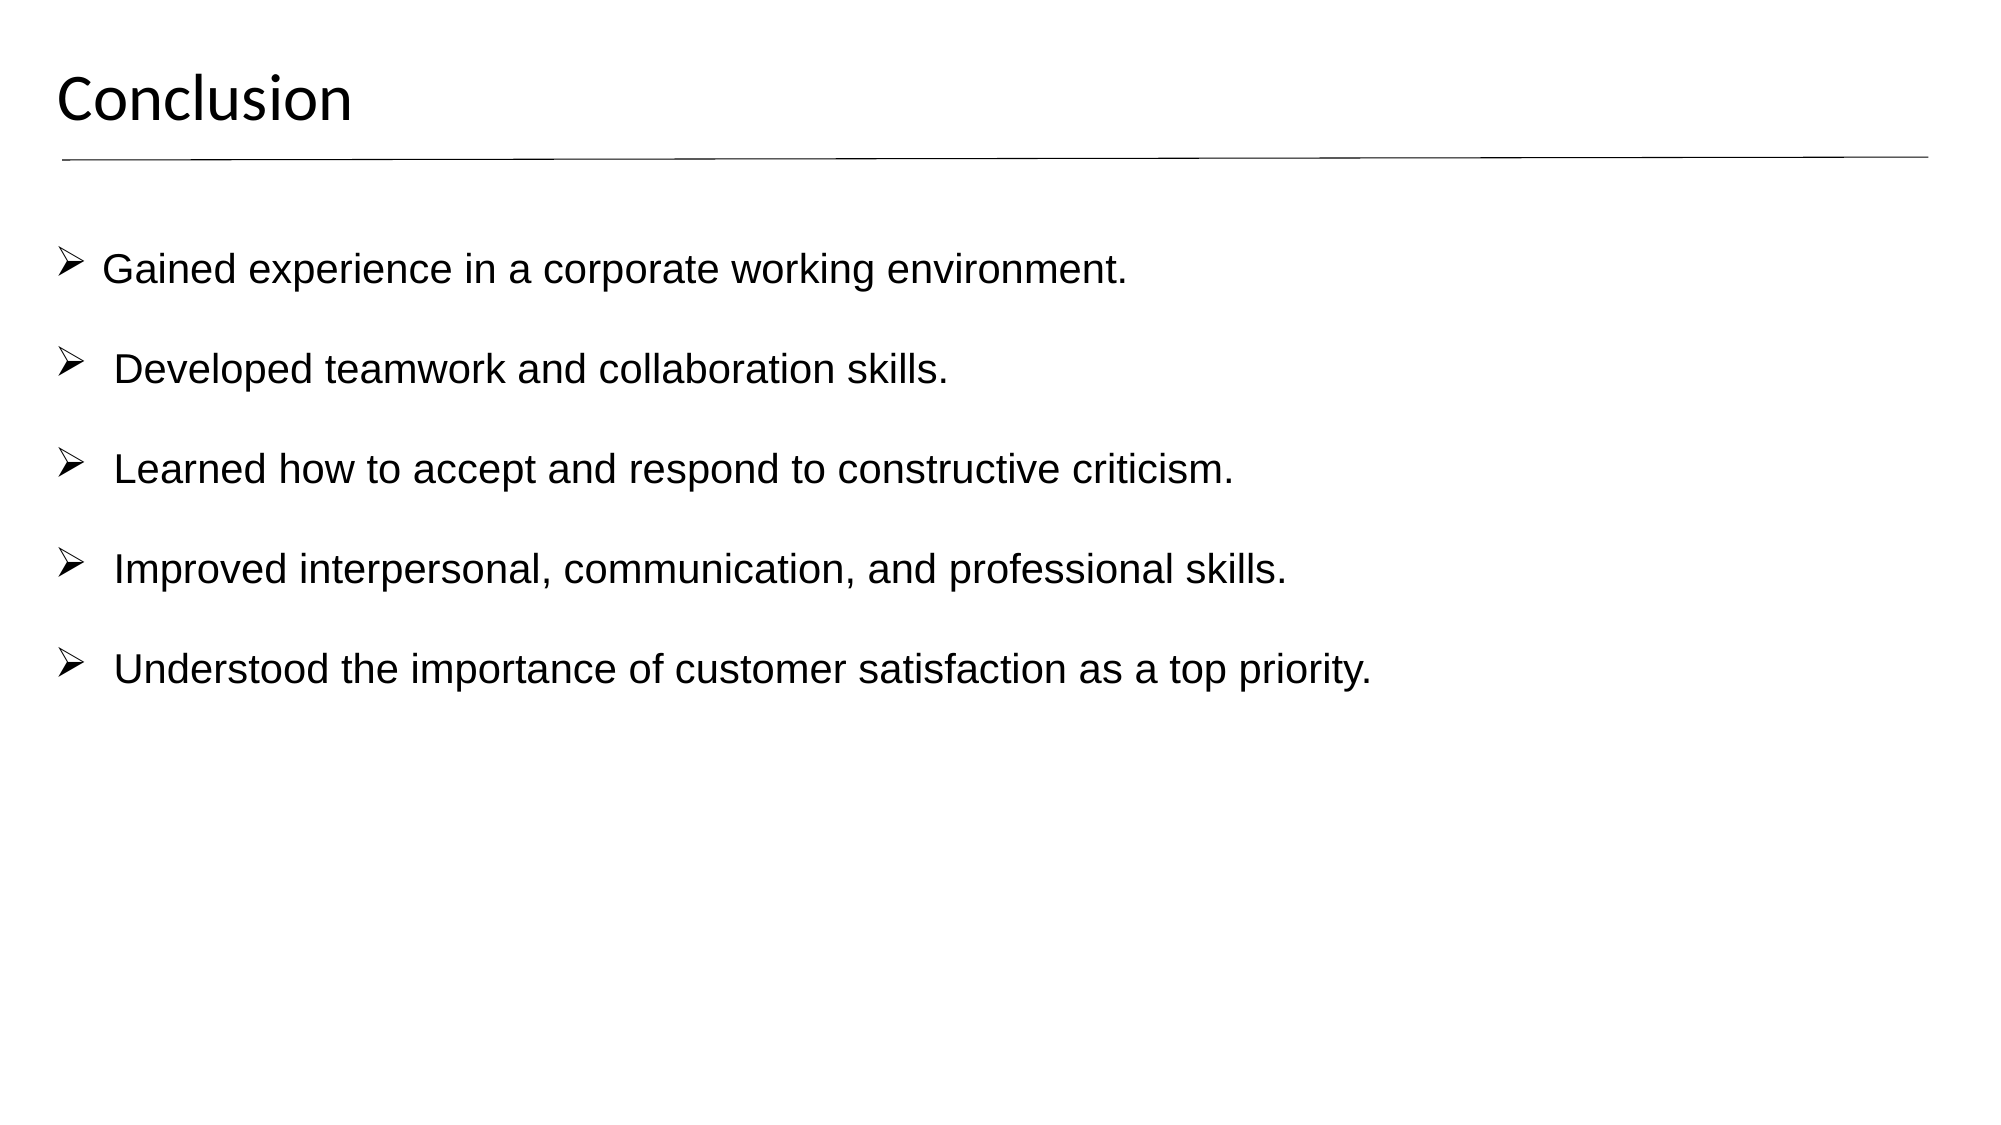

Conclusion
Gained experience in a corporate working environment.
 Developed teamwork and collaboration skills.
 Learned how to accept and respond to constructive criticism.
 Improved interpersonal, communication, and professional skills.
 Understood the importance of customer satisfaction as a top priority.